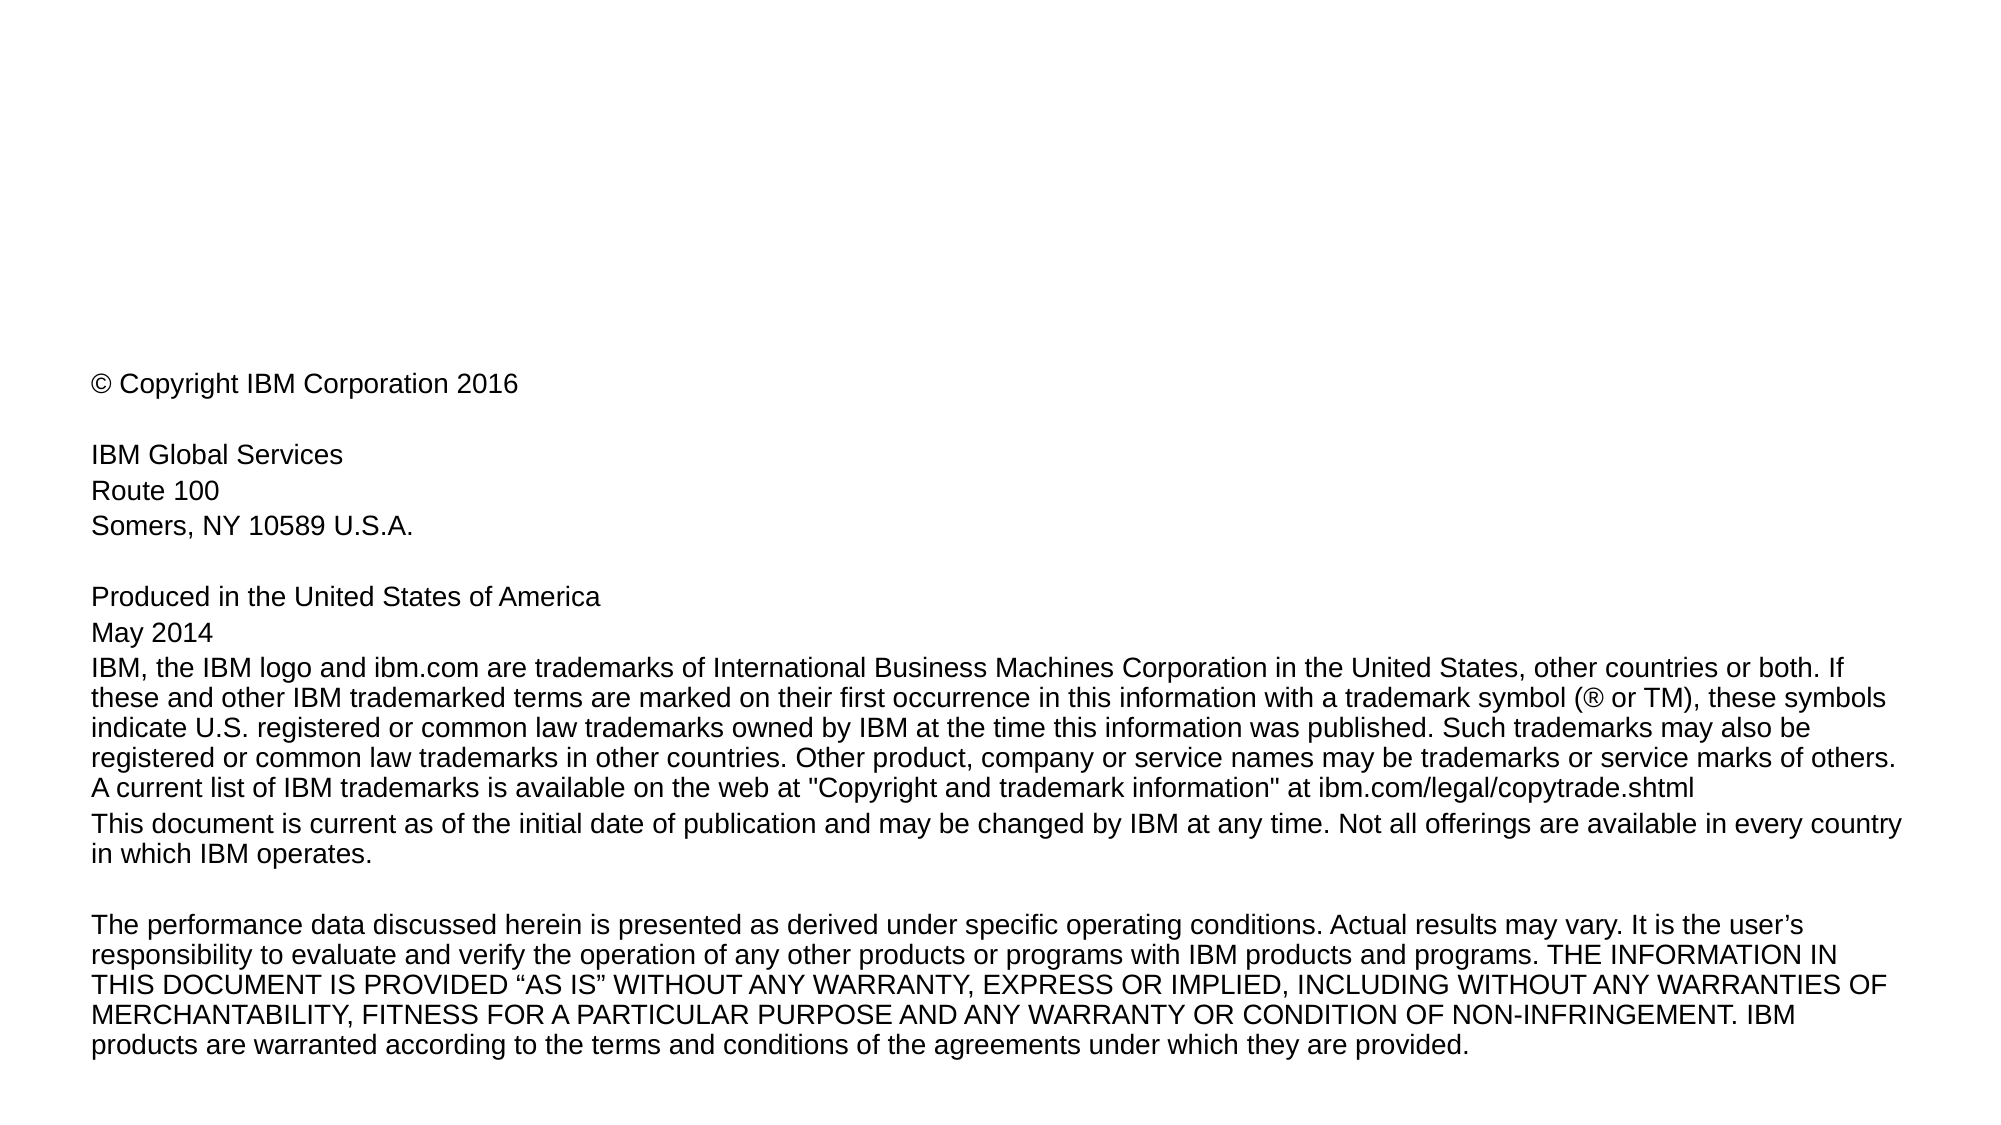

© Copyright IBM Corporation 2016

IBM Global Services
Route 100
Somers, NY 10589 U.S.A.

Produced in the United States of America
May 2014
IBM, the IBM logo and ibm.com are trademarks of International Business Machines Corporation in the United States, other countries or both. If these and other IBM trademarked terms are marked on their first occurrence in this information with a trademark symbol (® or TM), these symbols indicate U.S. registered or common law trademarks owned by IBM at the time this information was published. Such trademarks may also be registered or common law trademarks in other countries. Other product, company or service names may be trademarks or service marks of others. A current list of IBM trademarks is available on the web at "Copyright and trademark information" at ibm.com/legal/copytrade.shtml
This document is current as of the initial date of publication and may be changed by IBM at any time. Not all offerings are available in every country in which IBM operates.

The performance data discussed herein is presented as derived under specific operating conditions. Actual results may vary. It is the user’s responsibility to evaluate and verify the operation of any other products or programs with IBM products and programs. THE INFORMATION IN THIS DOCUMENT IS PROVIDED “AS IS” WITHOUT ANY WARRANTY, EXPRESS OR IMPLIED, INCLUDING WITHOUT ANY WARRANTIES OF MERCHANTABILITY, FITNESS FOR A PARTICULAR PURPOSE AND ANY WARRANTY OR CONDITION OF NON-INFRINGEMENT. IBM products are warranted according to the terms and conditions of the agreements under which they are provided.